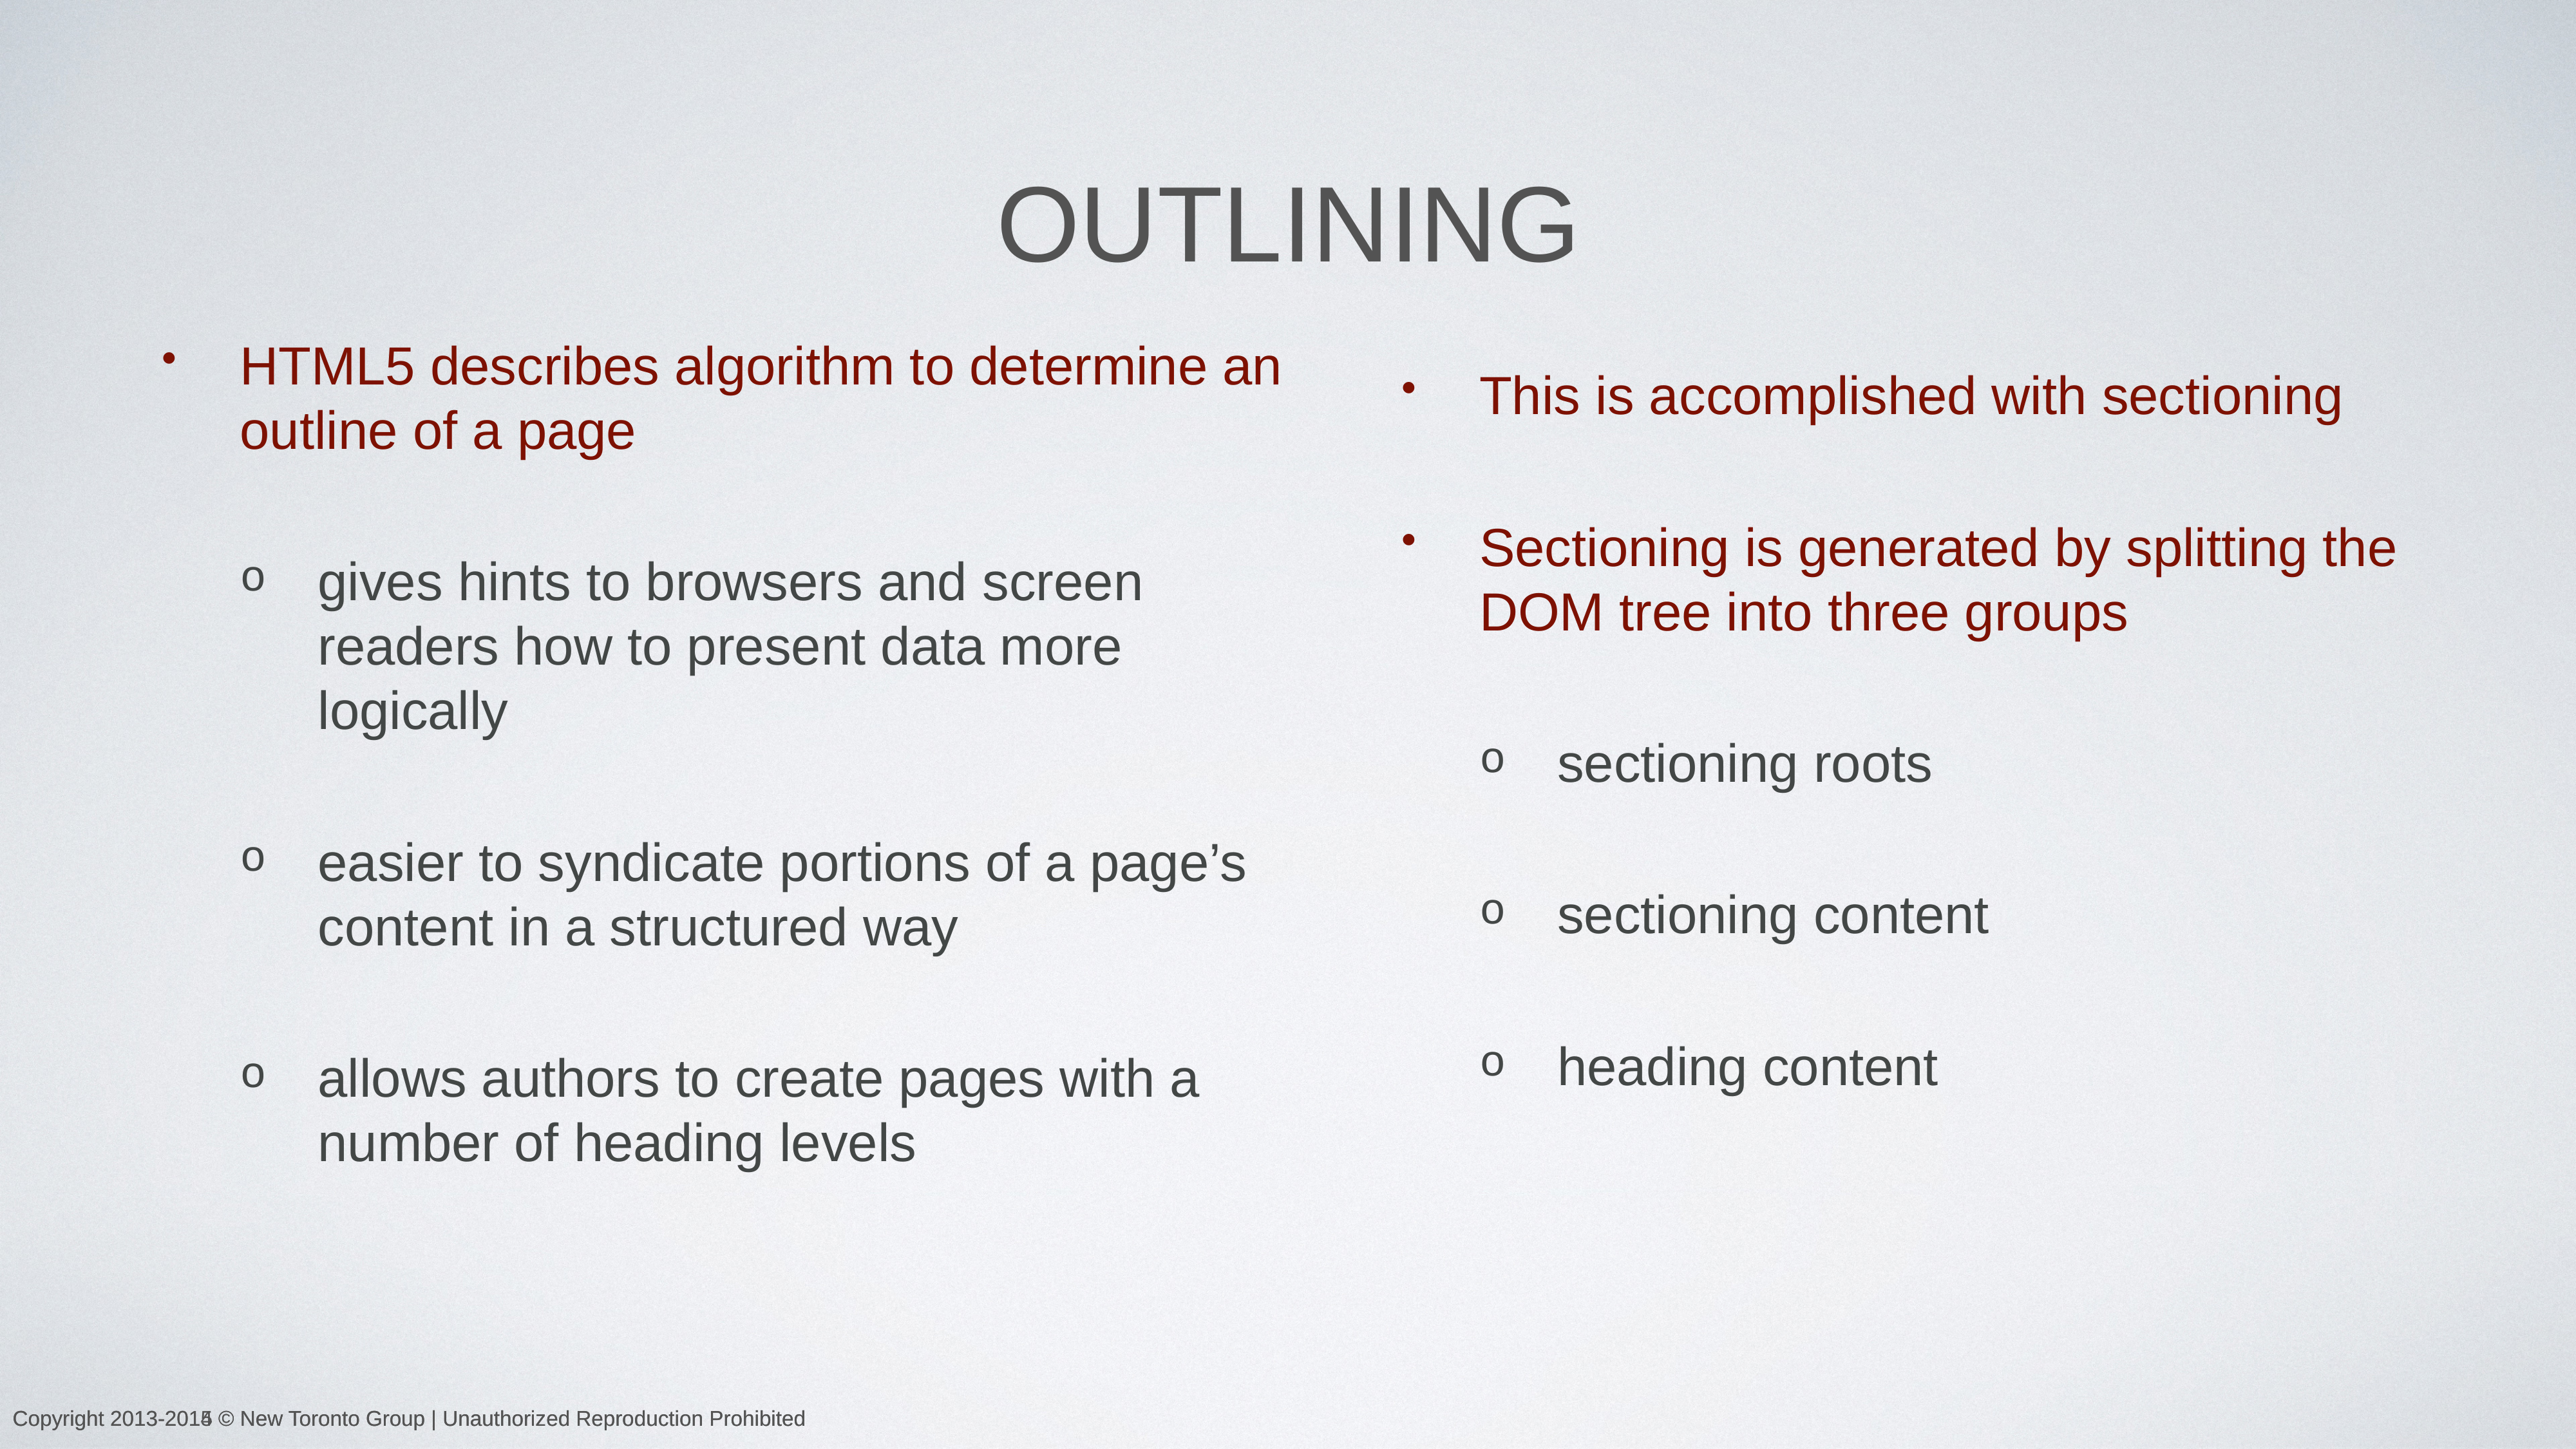

# Outlining
This is accomplished with sectioning
Sectioning is generated by splitting the DOM tree into three groups
sectioning roots
sectioning content
heading content

HTML5 describes algorithm to determine an outline of a page
gives hints to browsers and screen readers how to present data more logically
easier to syndicate portions of a page’s content in a structured way
allows authors to create pages with a number of heading levels